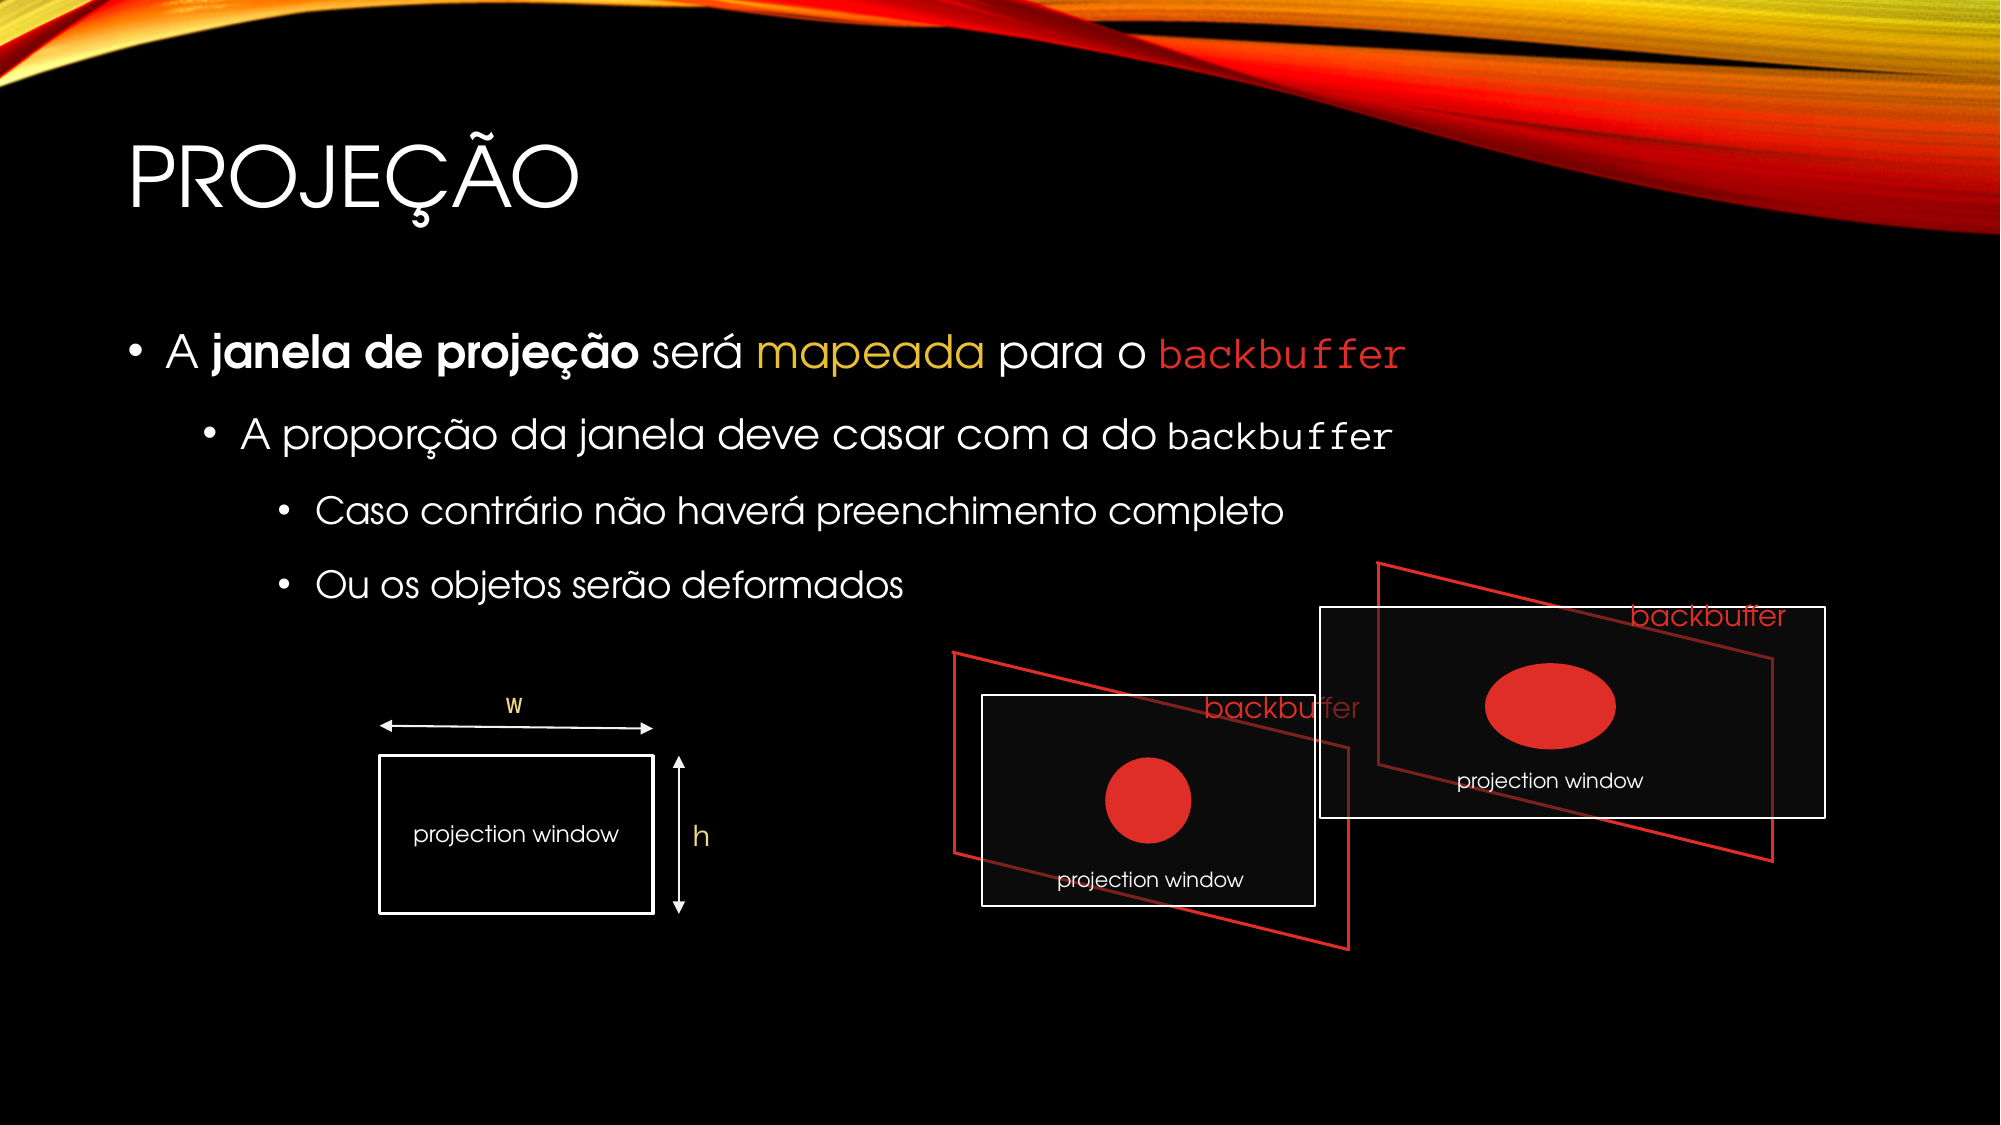

# Projeção
A janela de projeção será mapeada para o backbuffer
A proporção da janela deve casar com a do backbuffer
Caso contrário não haverá preenchimento completo
Ou os objetos serão deformados
backbuffer

projection window
backbuffer

projection window
w

h
projection window